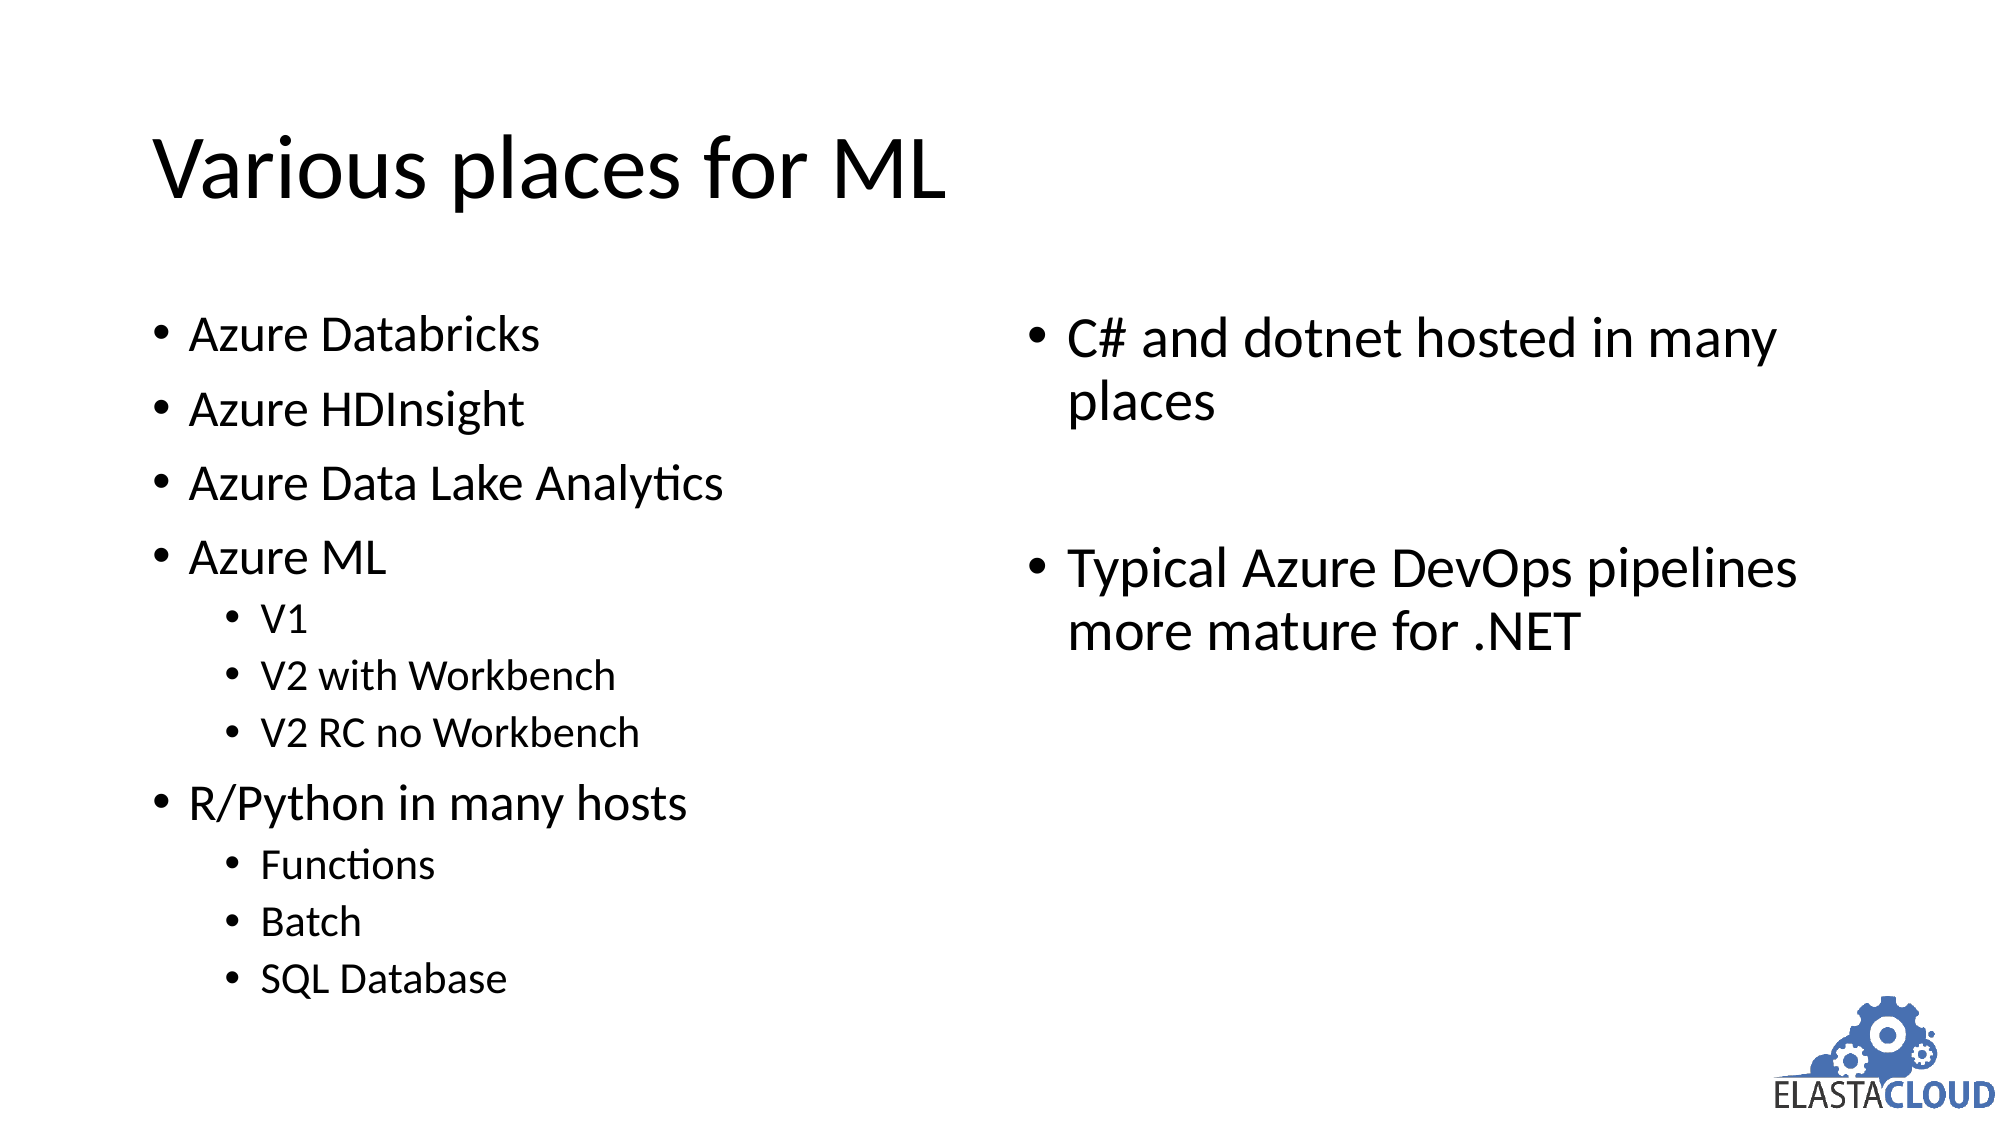

# Various places for ML
Azure Databricks
Azure HDInsight
Azure Data Lake Analytics
Azure ML
V1
V2 with Workbench
V2 RC no Workbench
R/Python in many hosts
Functions
Batch
SQL Database
C# and dotnet hosted in many places

Typical Azure DevOps pipelines more mature for .NET